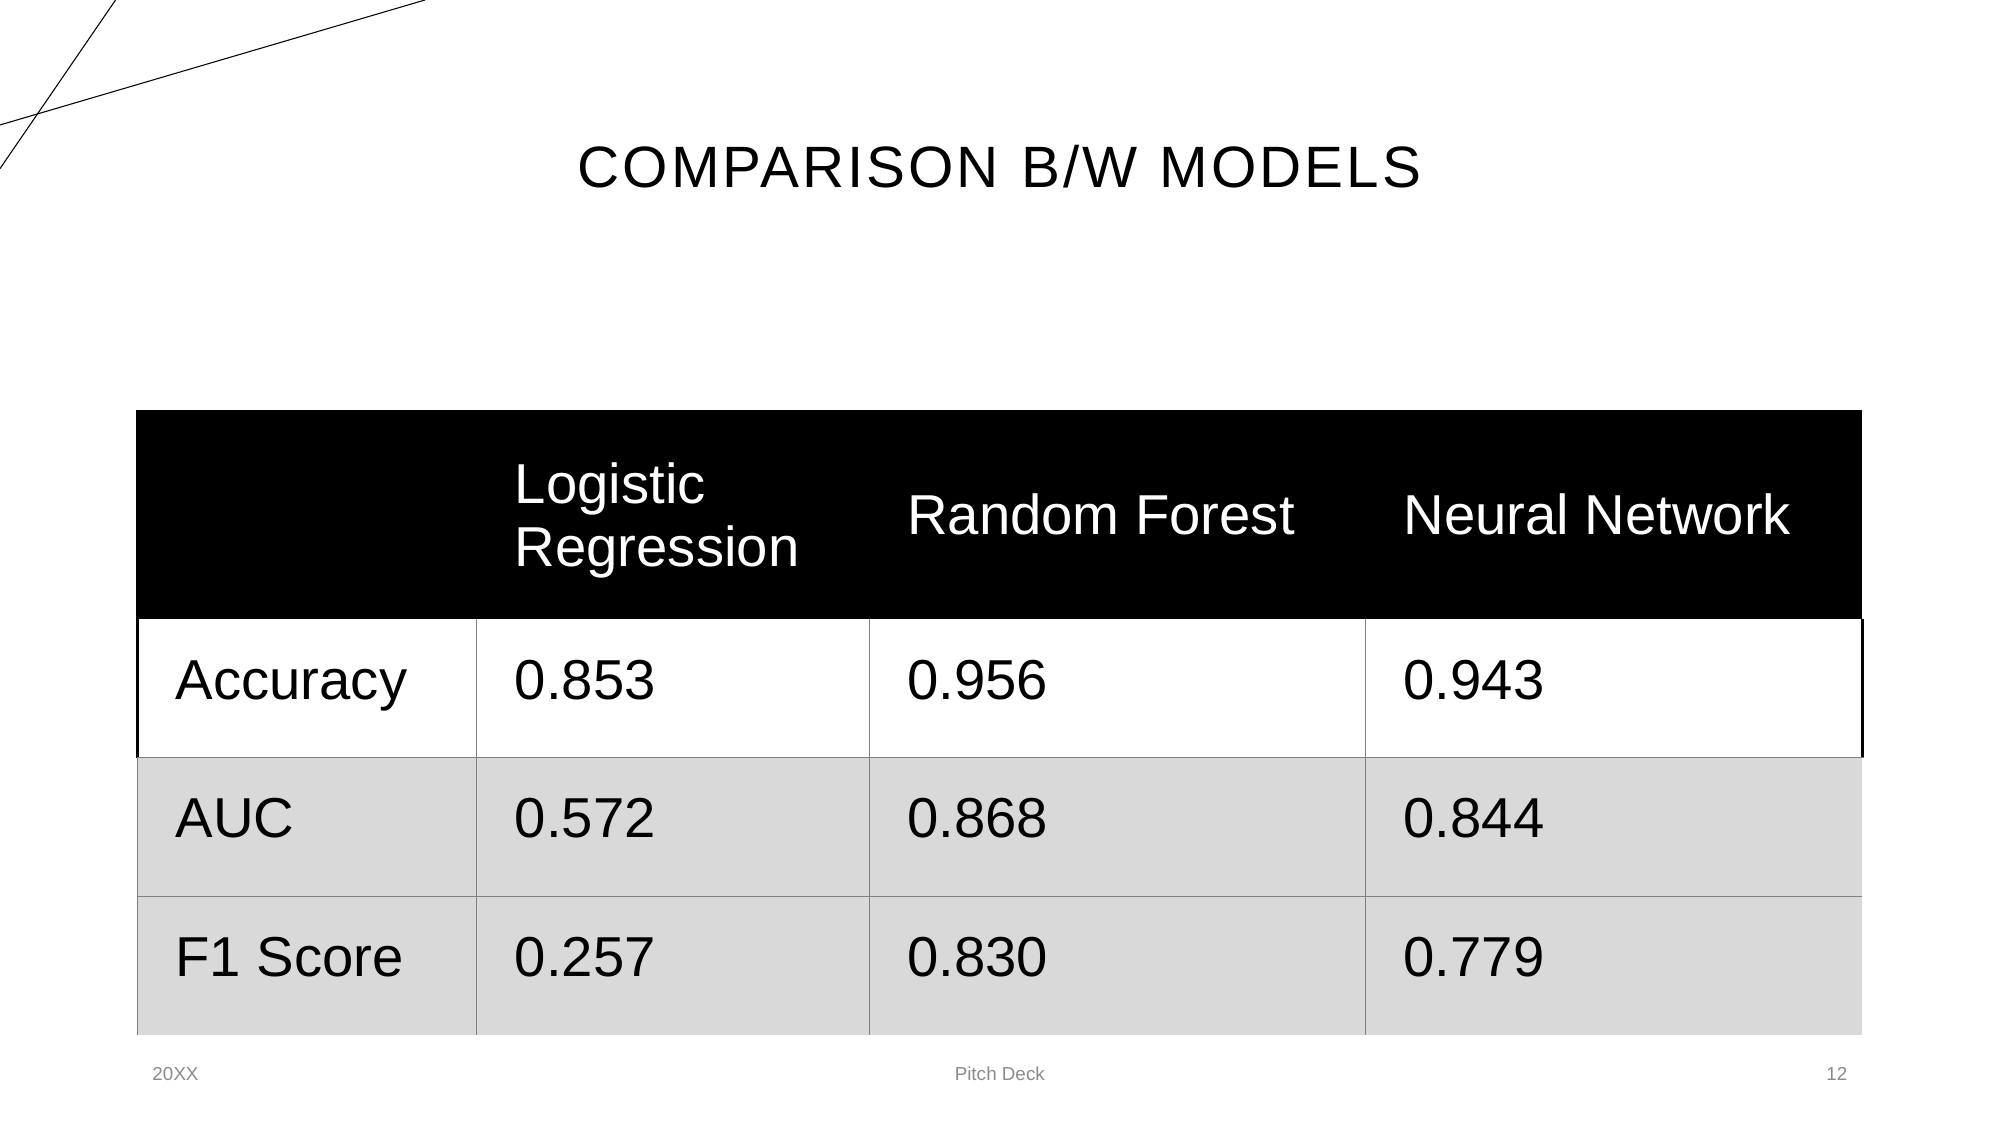

# Comparison b/w models
|  | Logistic Regression | Random Forest | Neural Network |
| --- | --- | --- | --- |
| Accuracy | 0.853 | 0.956 | 0.943 |
| AUC | 0.572 | 0.868 | 0.844 |
| F1 Score | 0.257 | 0.830 | 0.779 |
20XX
Pitch Deck
12